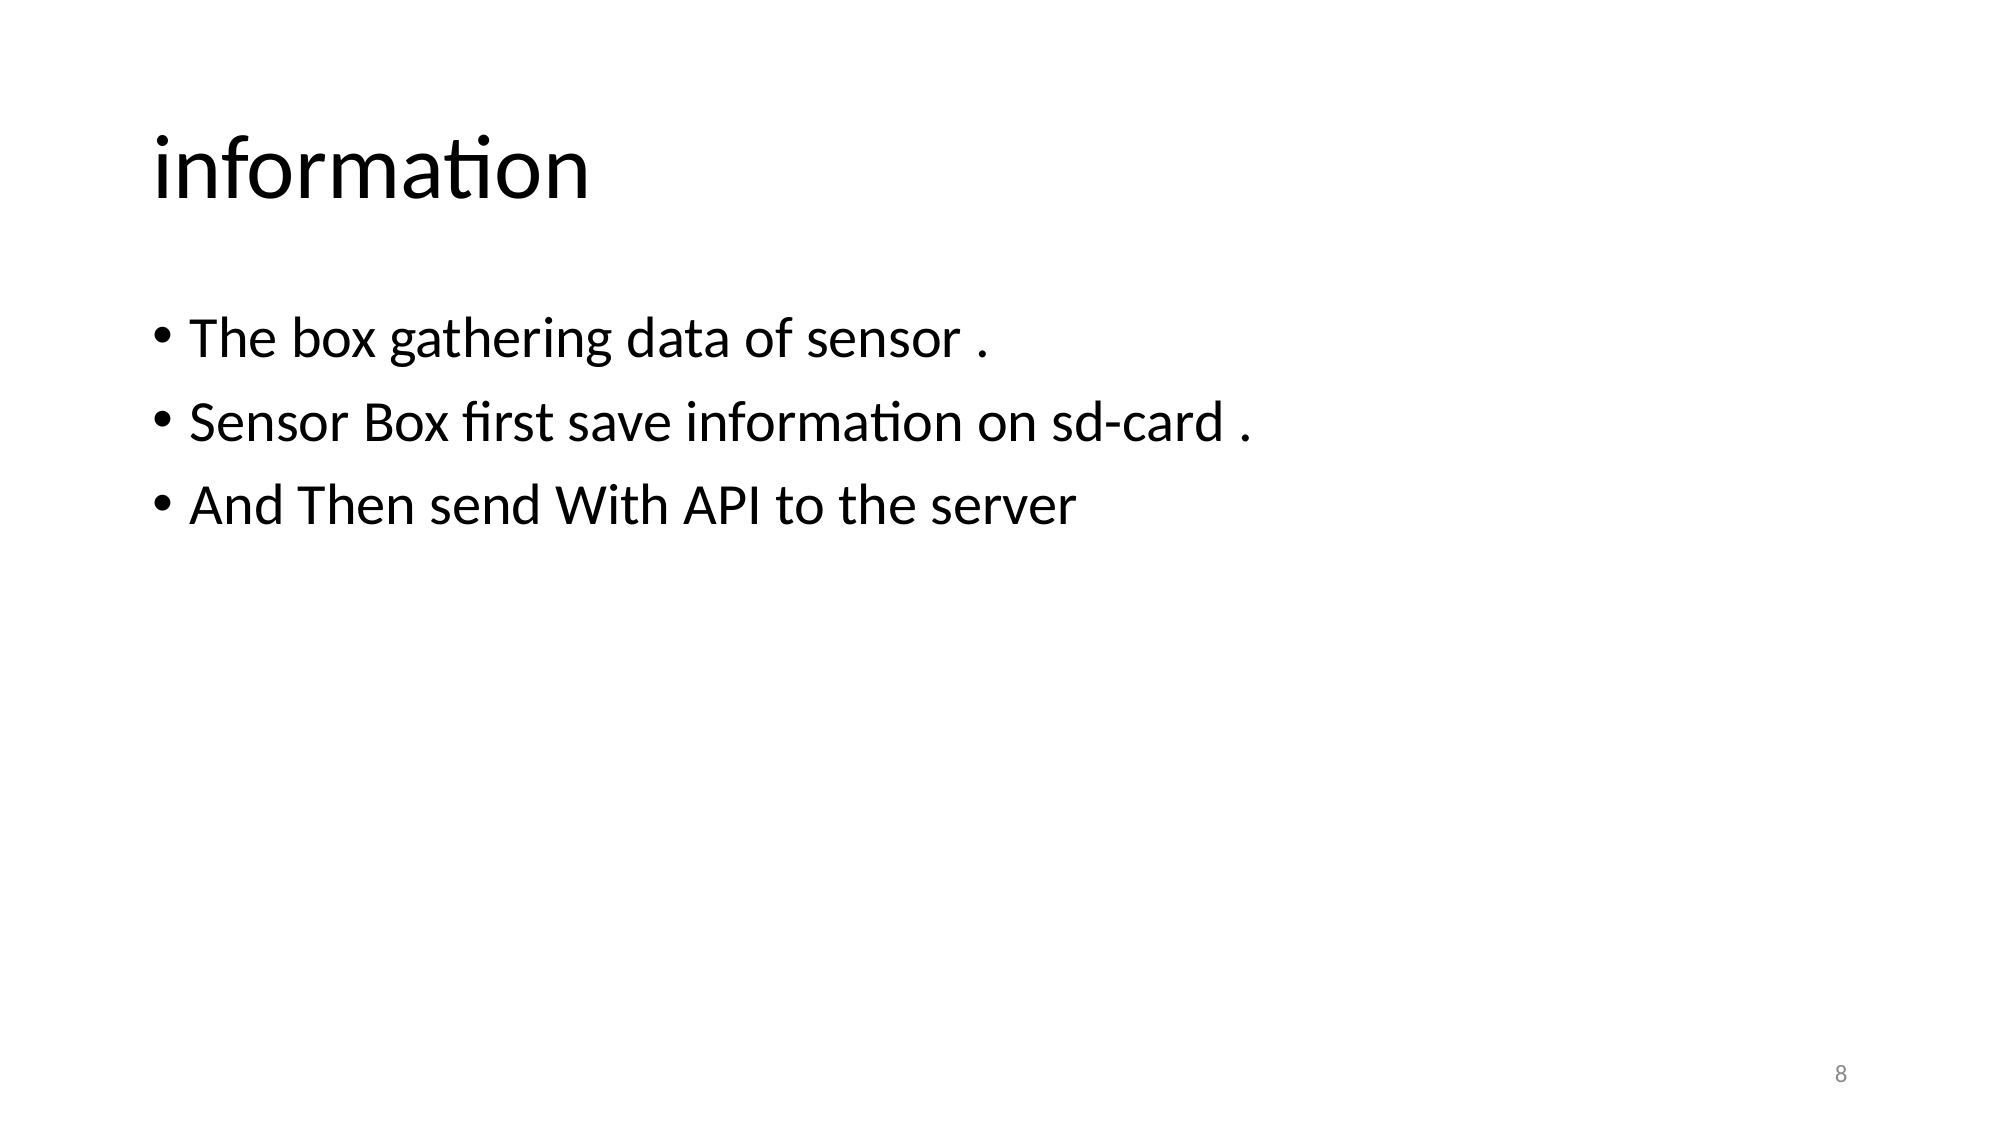

# information
The box gathering data of sensor .
Sensor Box first save information on sd-card .
And Then send With API to the server
8